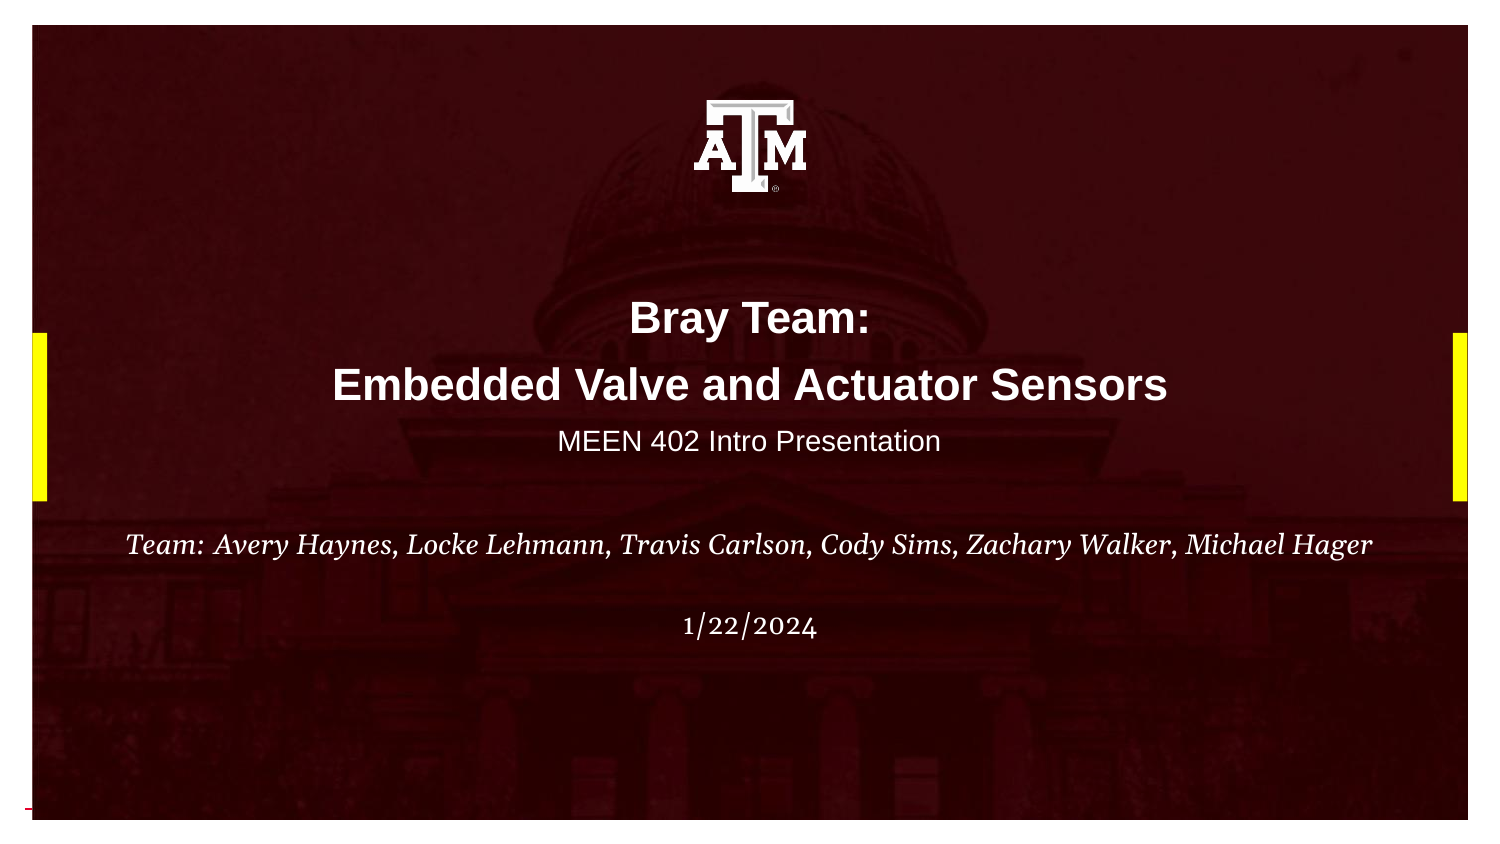

# Bray Team:
Embedded Valve and Actuator Sensors
MEEN 402 Intro Presentation
Team: Avery Haynes, Locke Lehmann, Travis Carlson, Cody Sims, Zachary Walker, Michael Hager

1/22/2024